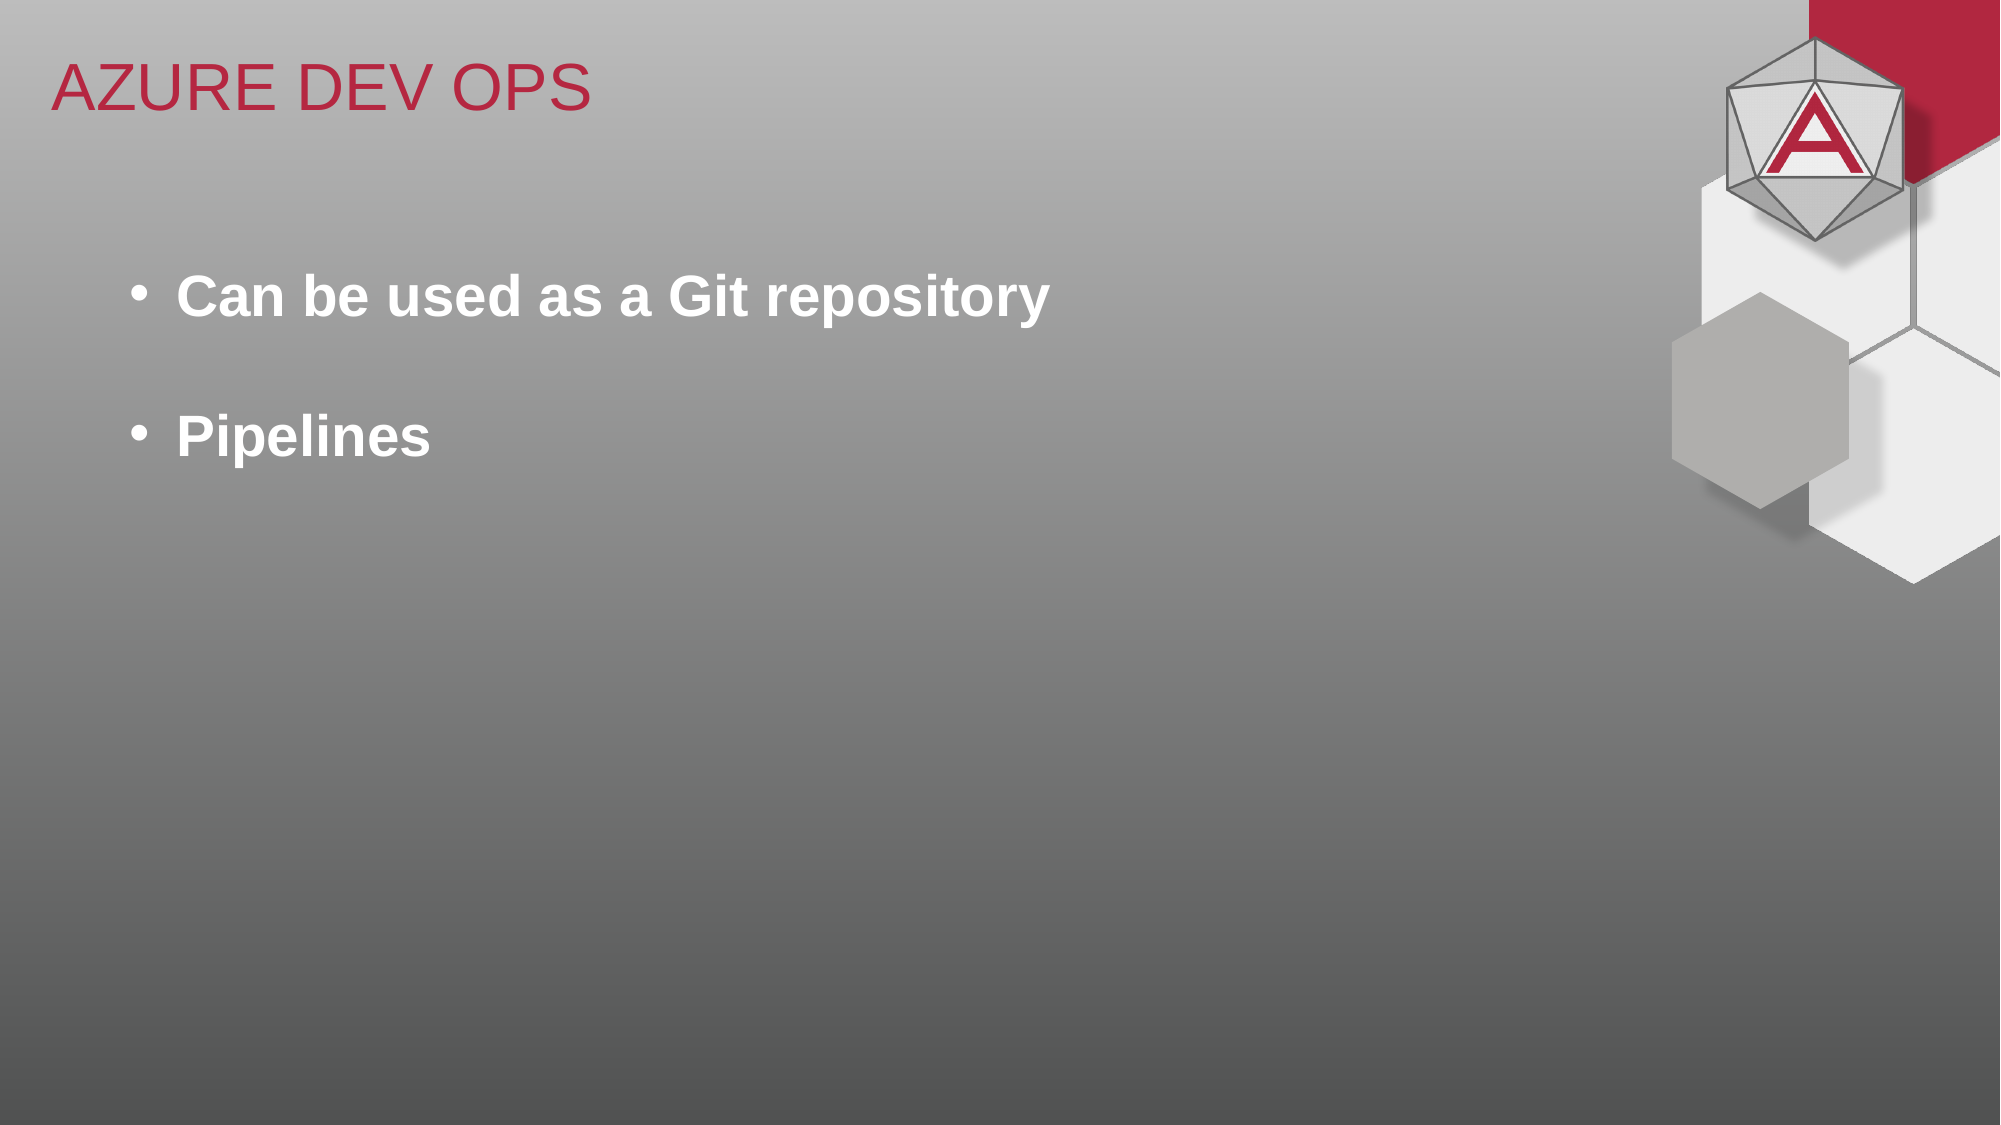

# AZURE DEV OPS
Can be used as a Git repository

Pipelines